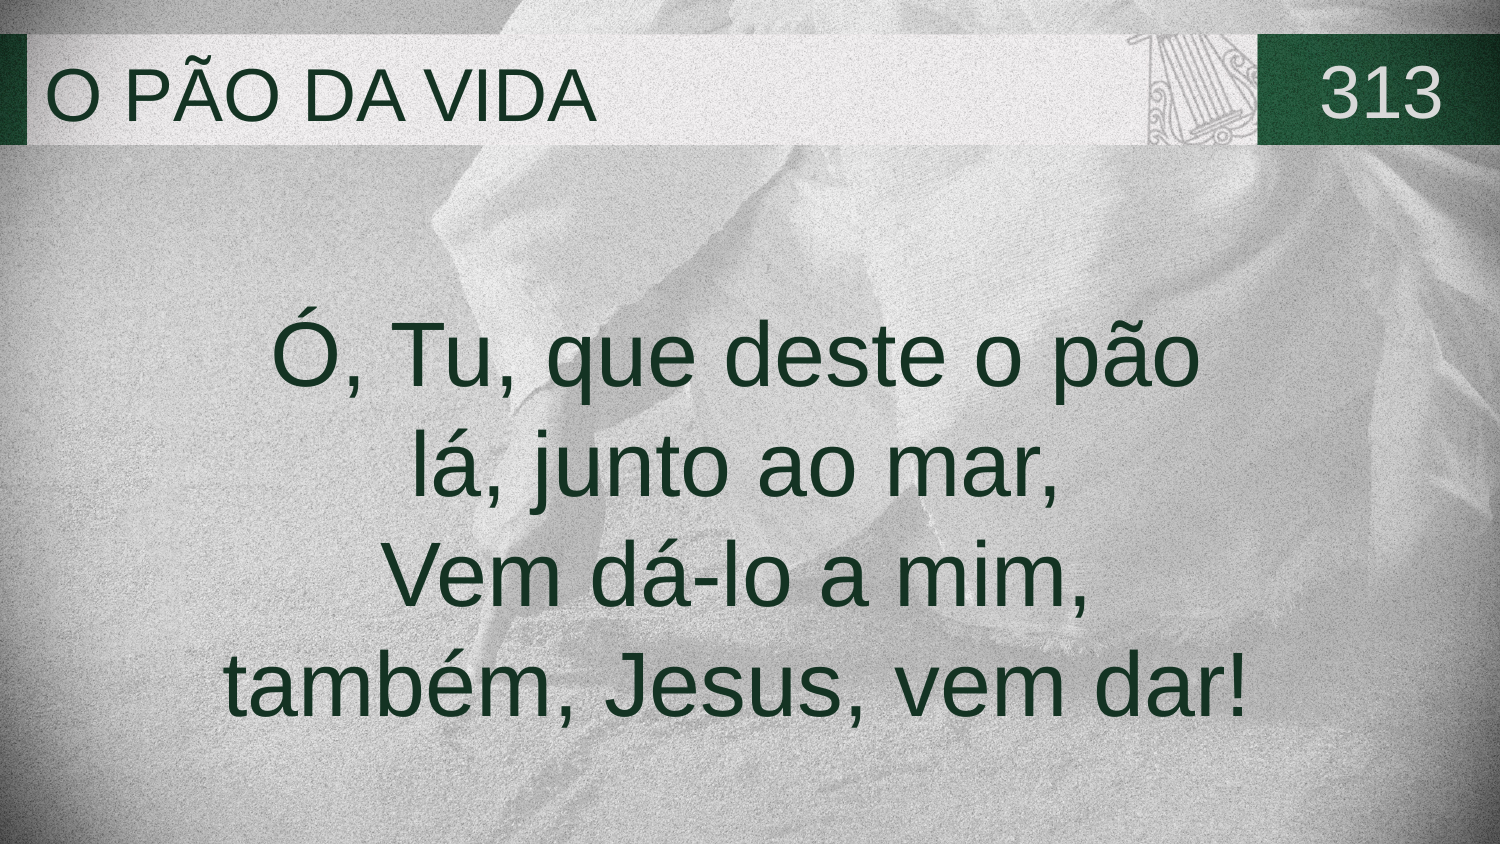

# O PÃO DA VIDA
313
Ó, Tu, que deste o pão
lá, junto ao mar,
Vem dá-lo a mim,
também, Jesus, vem dar!